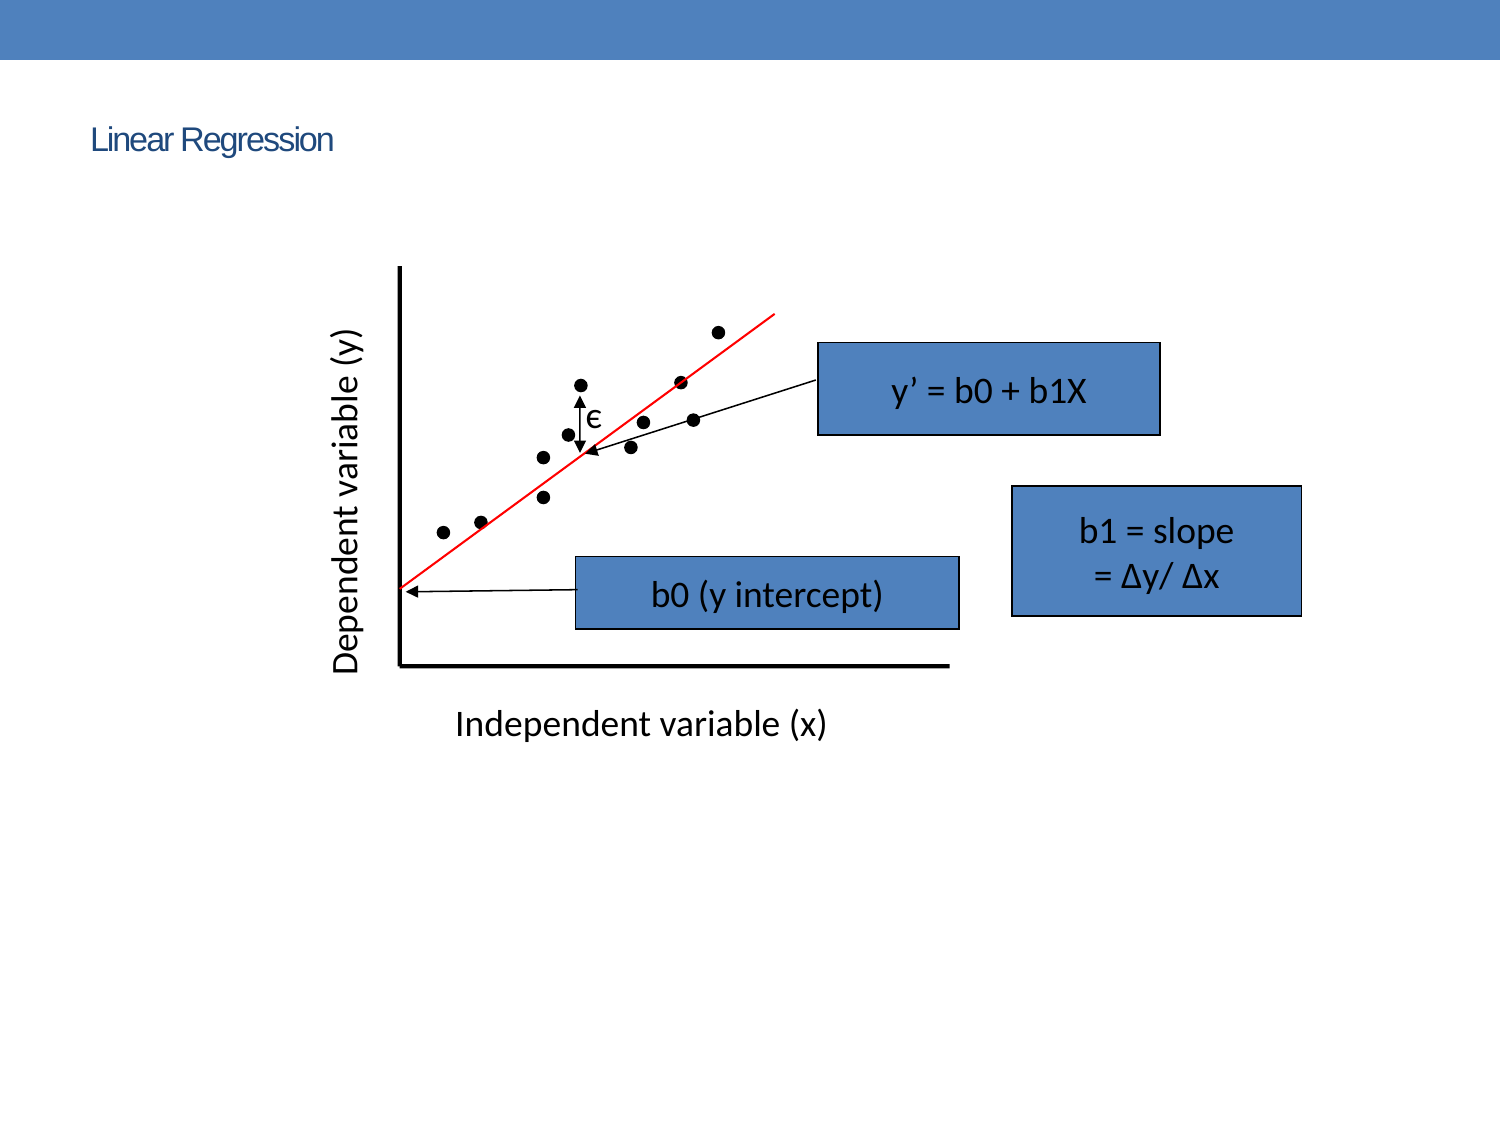

# Linear Regression

y’ = b0 + b1X

є

Dependent variable (y)

b1 = slope
= ∆y/ ∆x

b0 (y intercept)

Independent variable (x)